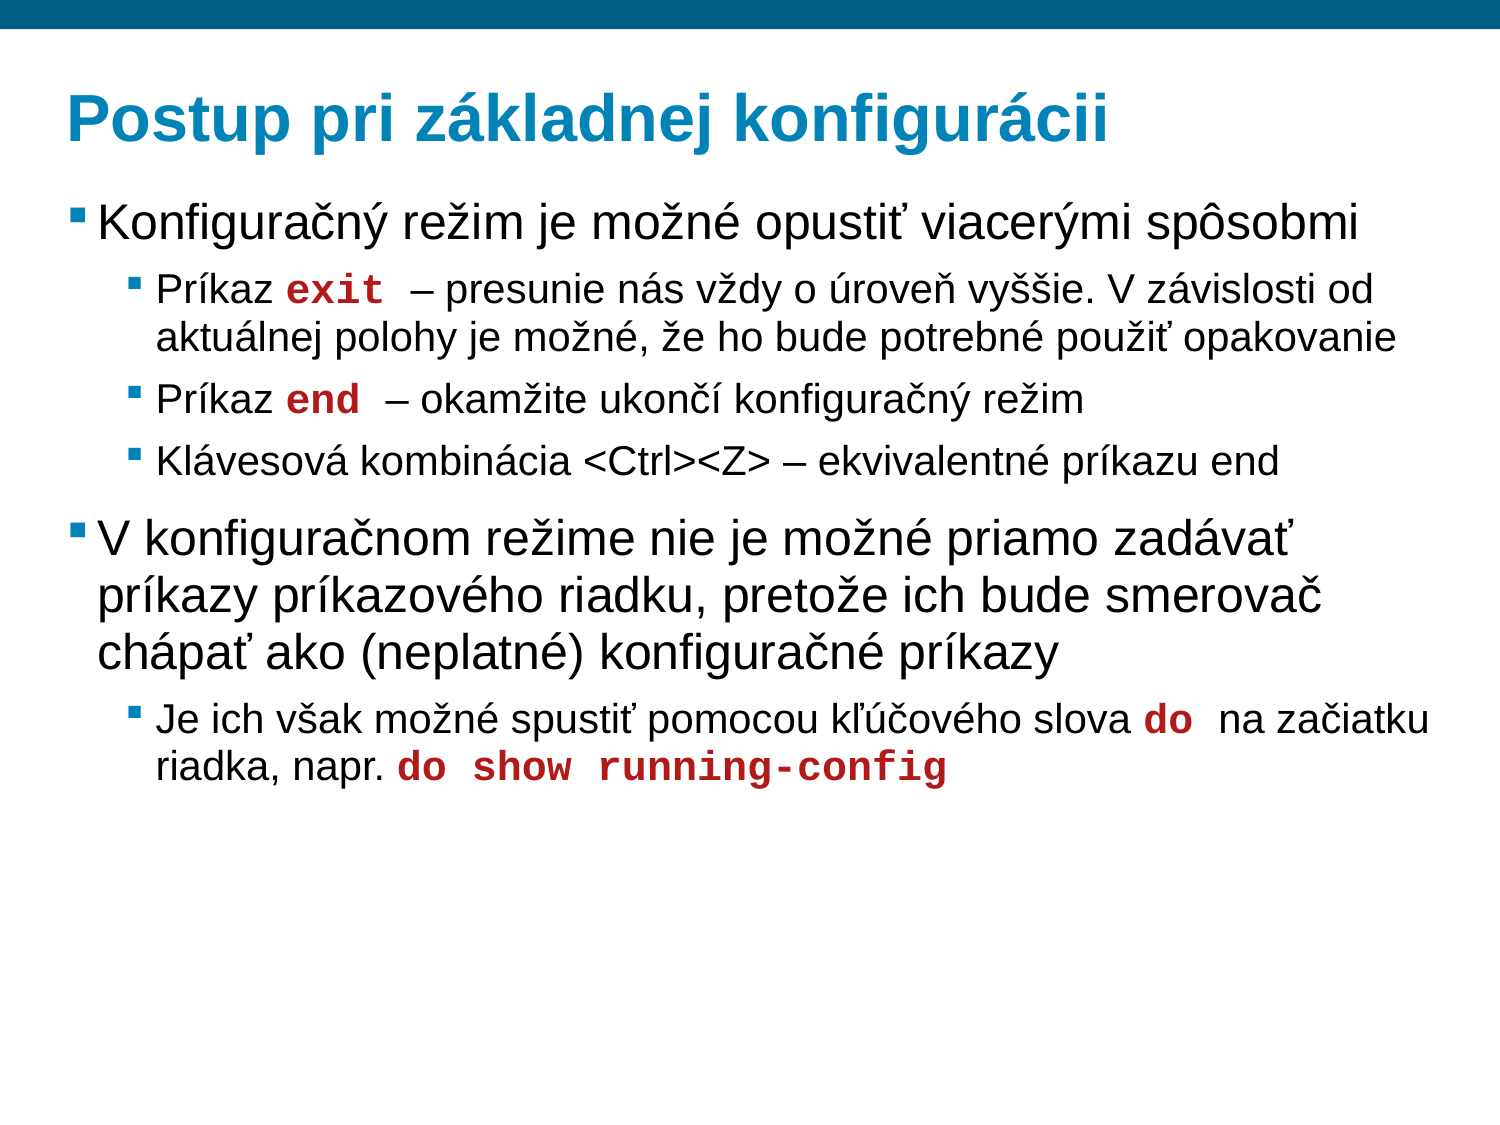

# Postup pri základnej konfigurácii
Konfiguračný režim je možné opustiť viacerými spôsobmi
Príkaz exit – presunie nás vždy o úroveň vyššie. V závislosti od aktuálnej polohy je možné, že ho bude potrebné použiť opakovanie
Príkaz end – okamžite ukončí konfiguračný režim
Klávesová kombinácia <Ctrl><Z> – ekvivalentné príkazu end
V konfiguračnom režime nie je možné priamo zadávať príkazy príkazového riadku, pretože ich bude smerovač chápať ako (neplatné) konfiguračné príkazy
Je ich však možné spustiť pomocou kľúčového slova do na začiatku riadka, napr. do show running-config